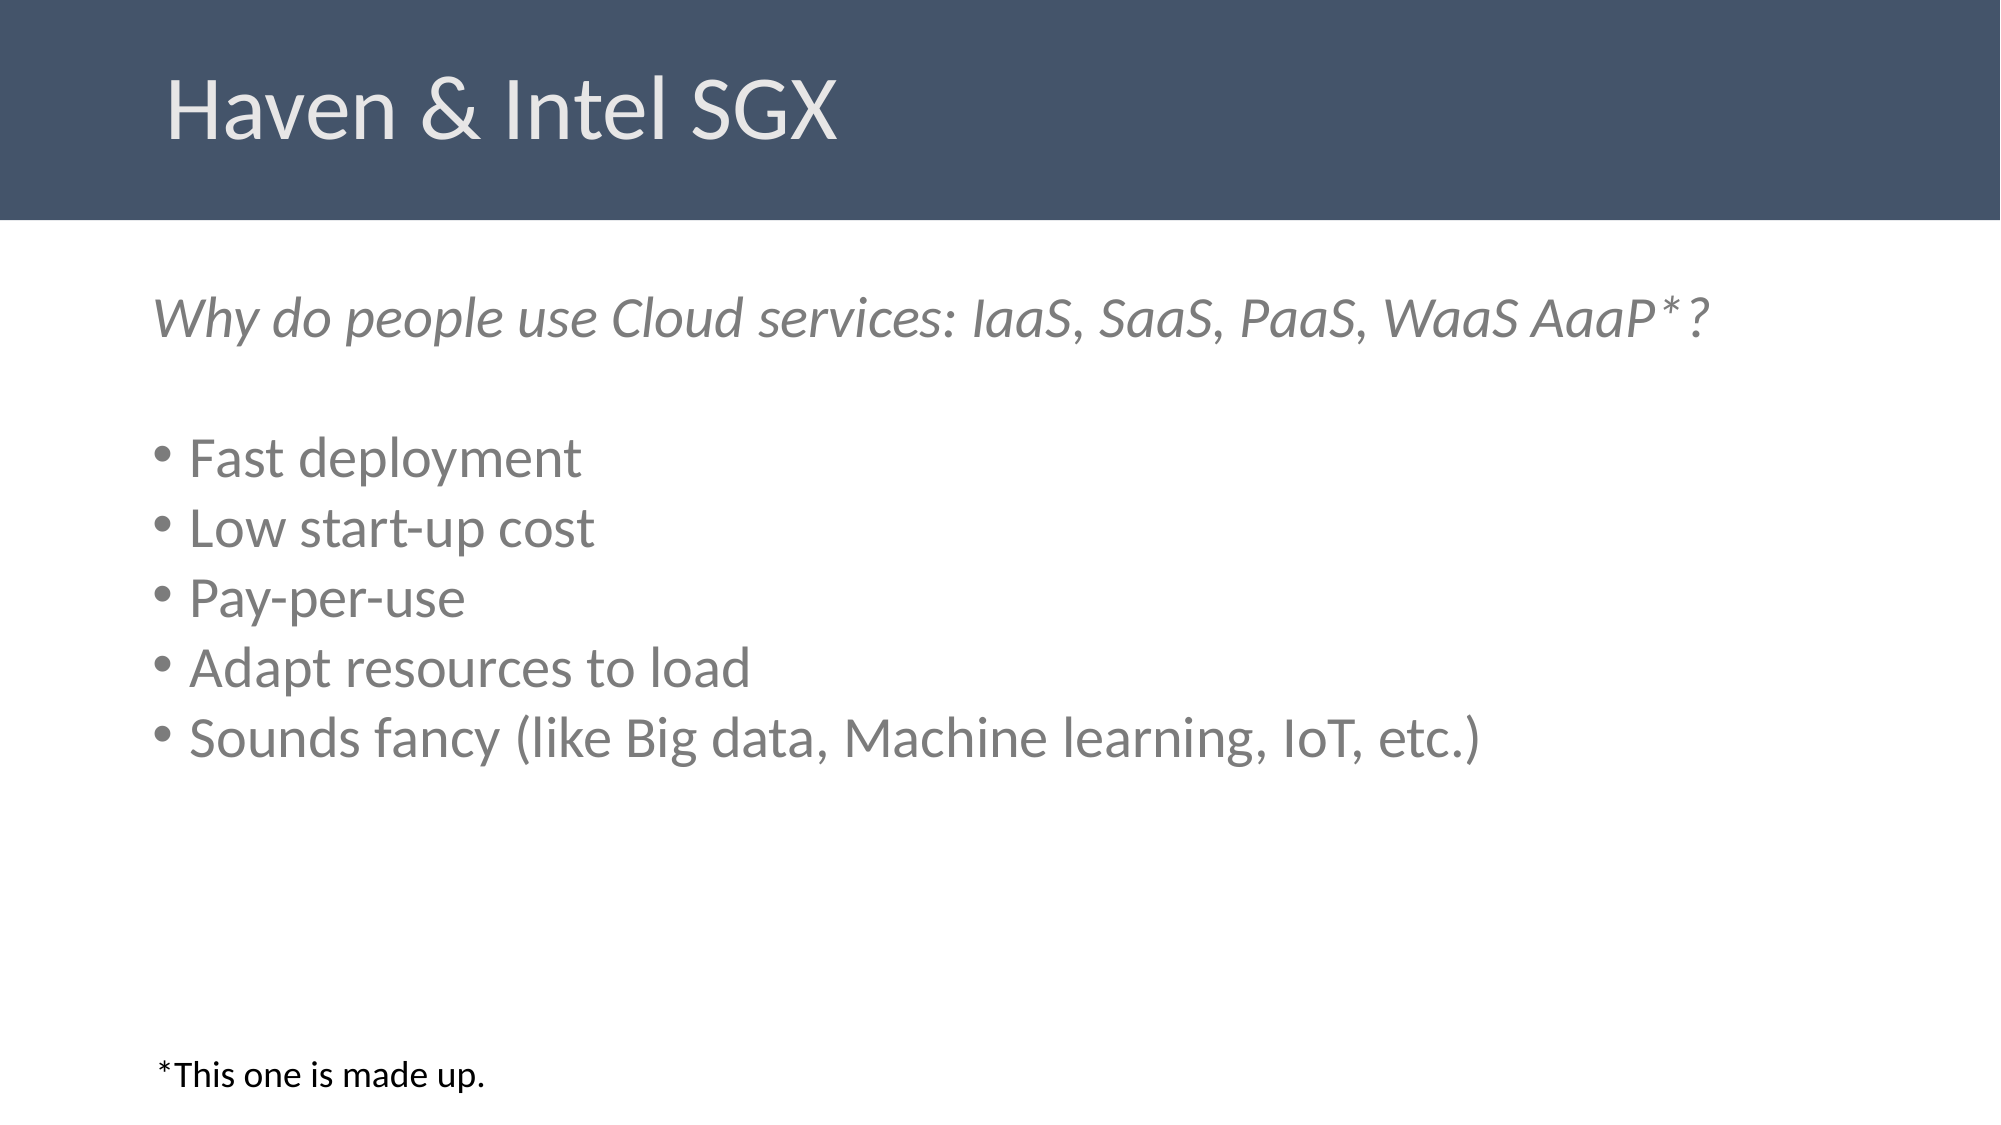

# Haven & Intel SGX
Why do people use Cloud services: IaaS, SaaS, PaaS, WaaS AaaP*?

Fast deployment
Low start-up cost
Pay-per-use
Adapt resources to load
Sounds fancy (like Big data, Machine learning, IoT, etc.)
*This one is made up.